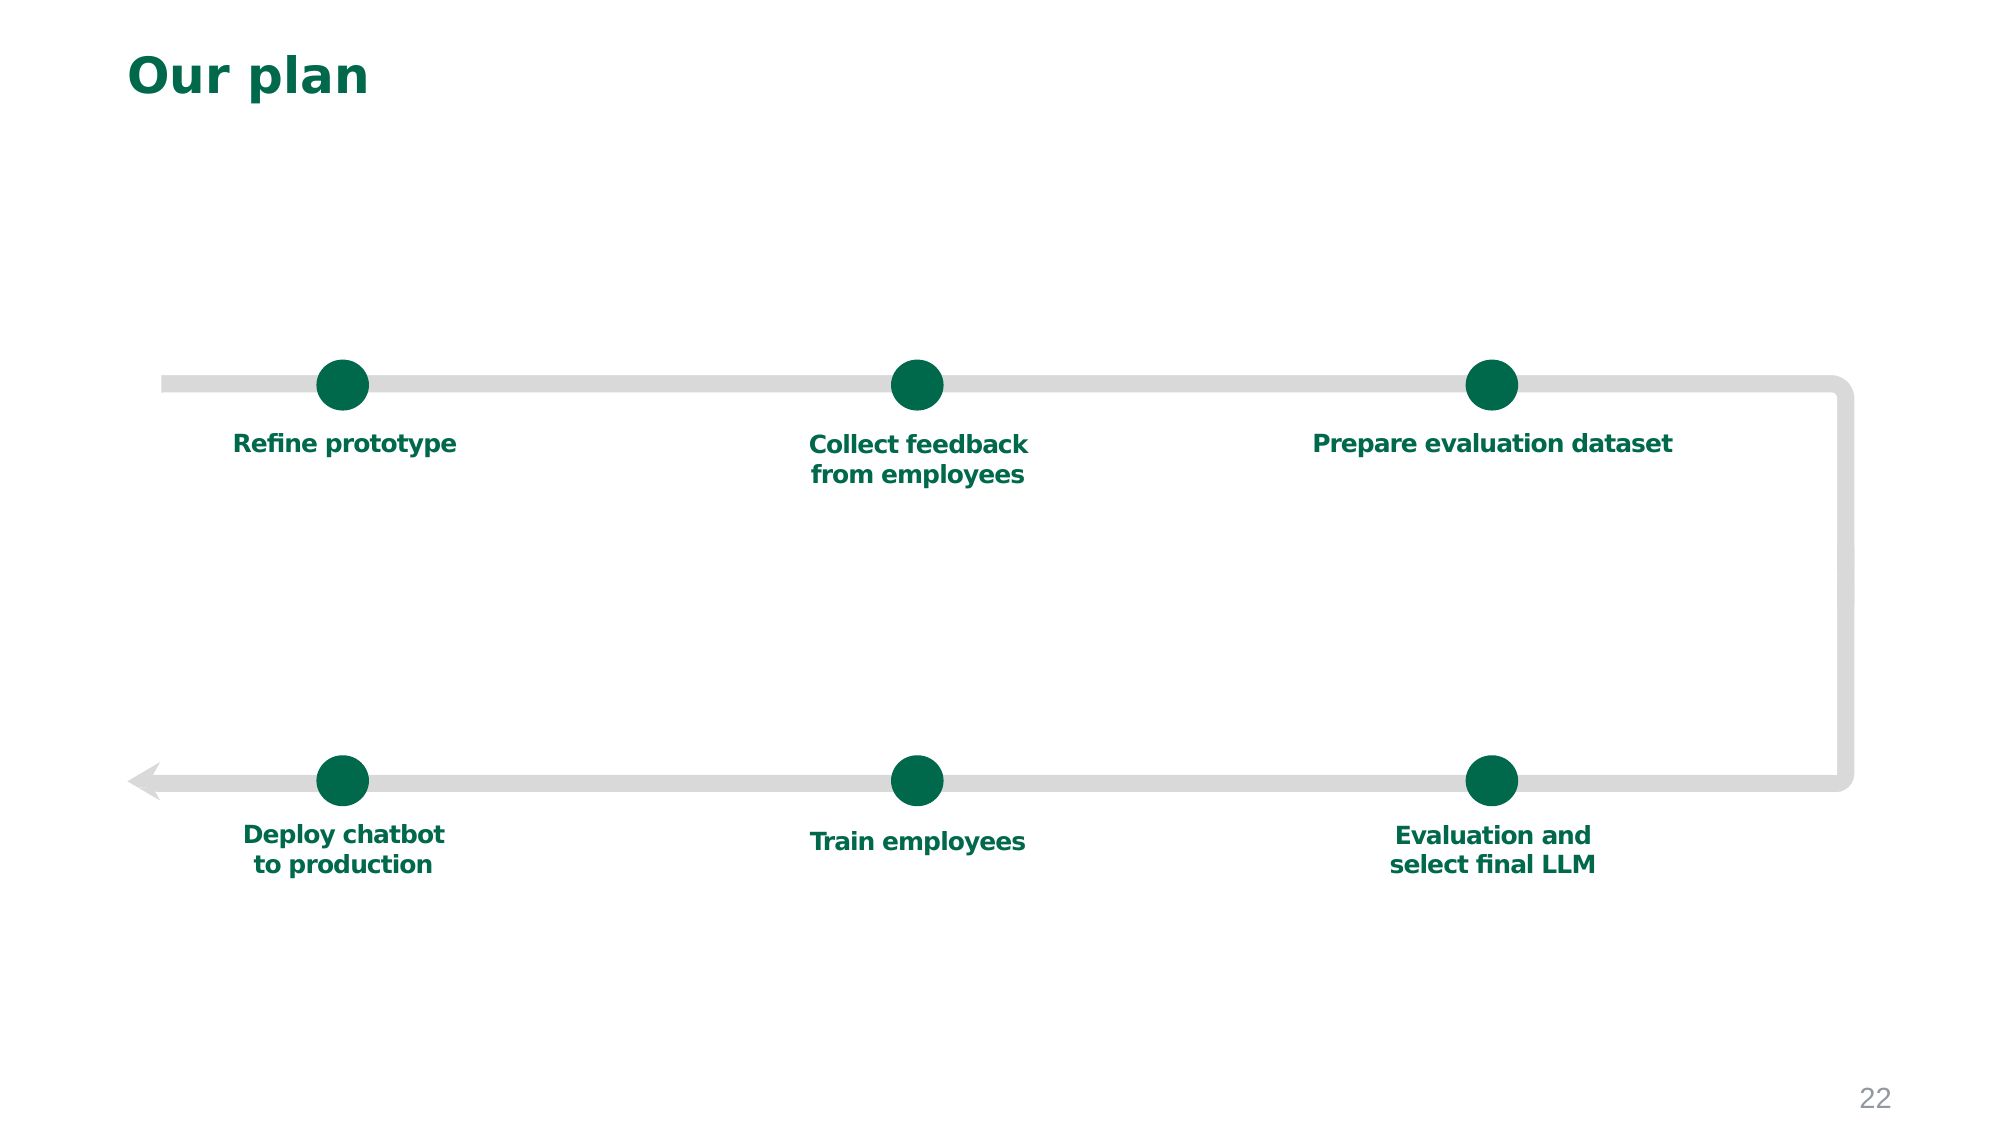

# Our plan

Refine prototype
Prepare evaluation dataset
Collect feedback from employees

Deploy chatbot to production
Evaluation and select final LLM
Train employees
22